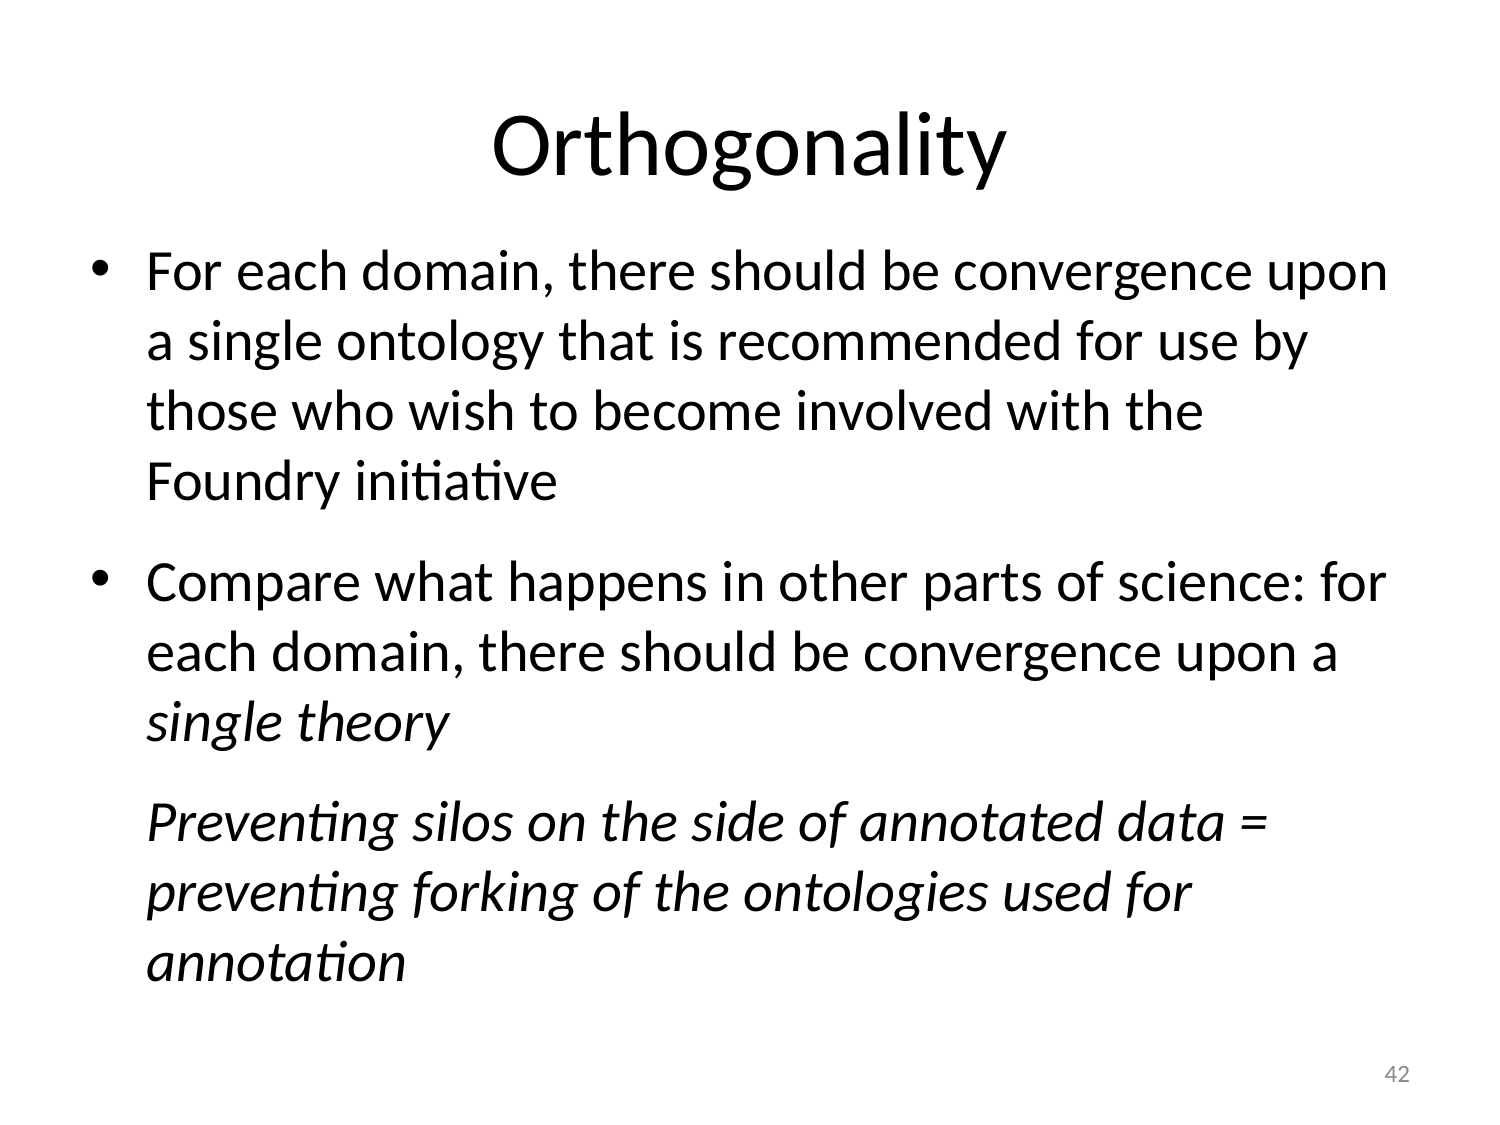

# Orthogonality
For each domain, there should be convergence upon a single ontology that is recommended for use by those who wish to become involved with the Foundry initiative
Compare what happens in other parts of science: for each domain, there should be convergence upon a single theory
	Preventing silos on the side of annotated data = preventing forking of the ontologies used for annotation
42